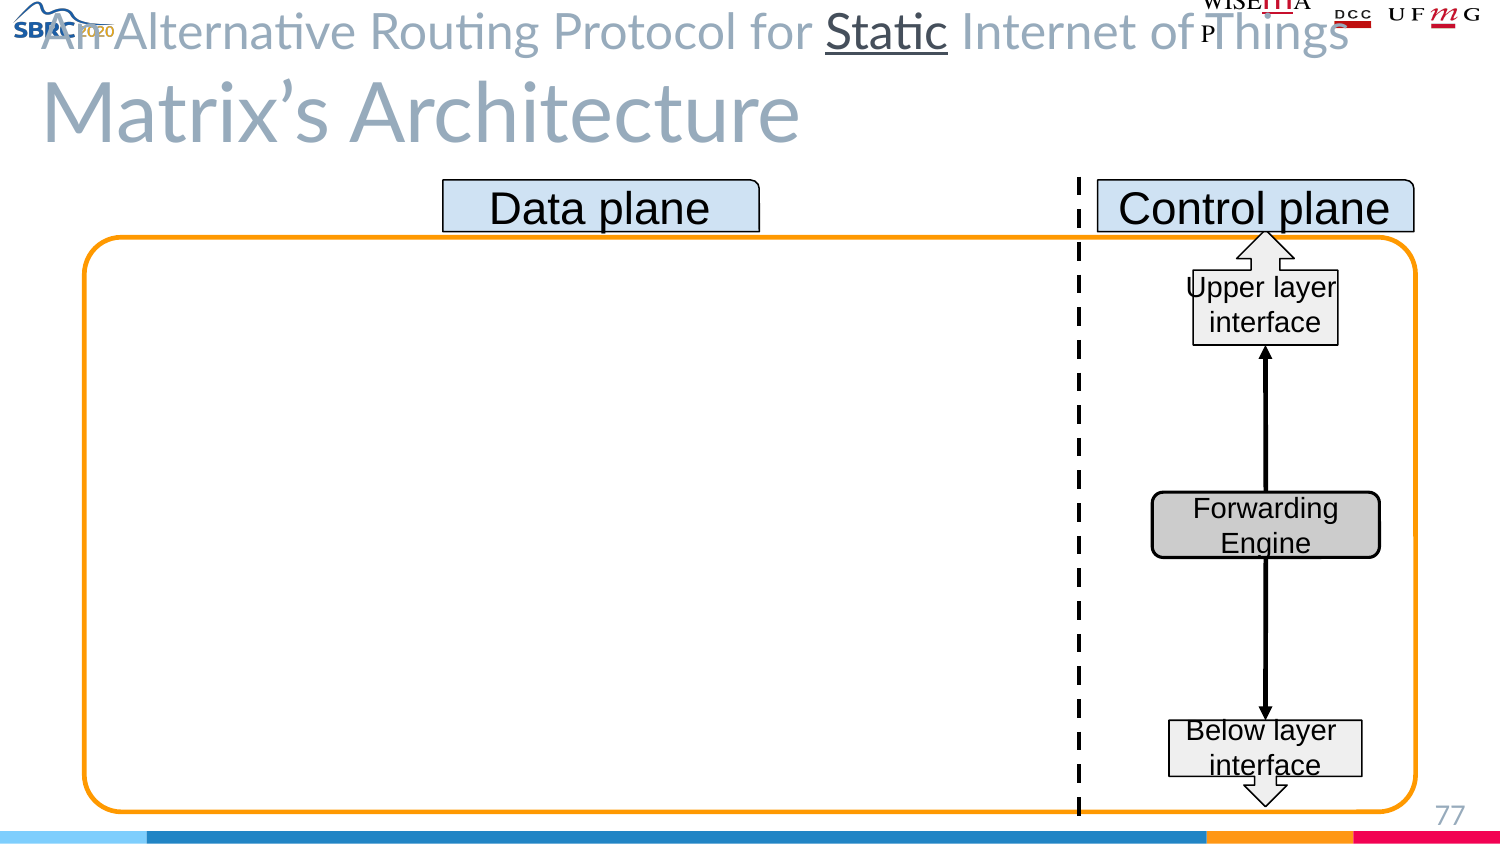

# An Alternative Routing Protocol for Static Internet of Things
Matrix’s Architecture
Data plane
Control plane

Upper layer
interface
Forwarding Engine

Below layer
interface
77